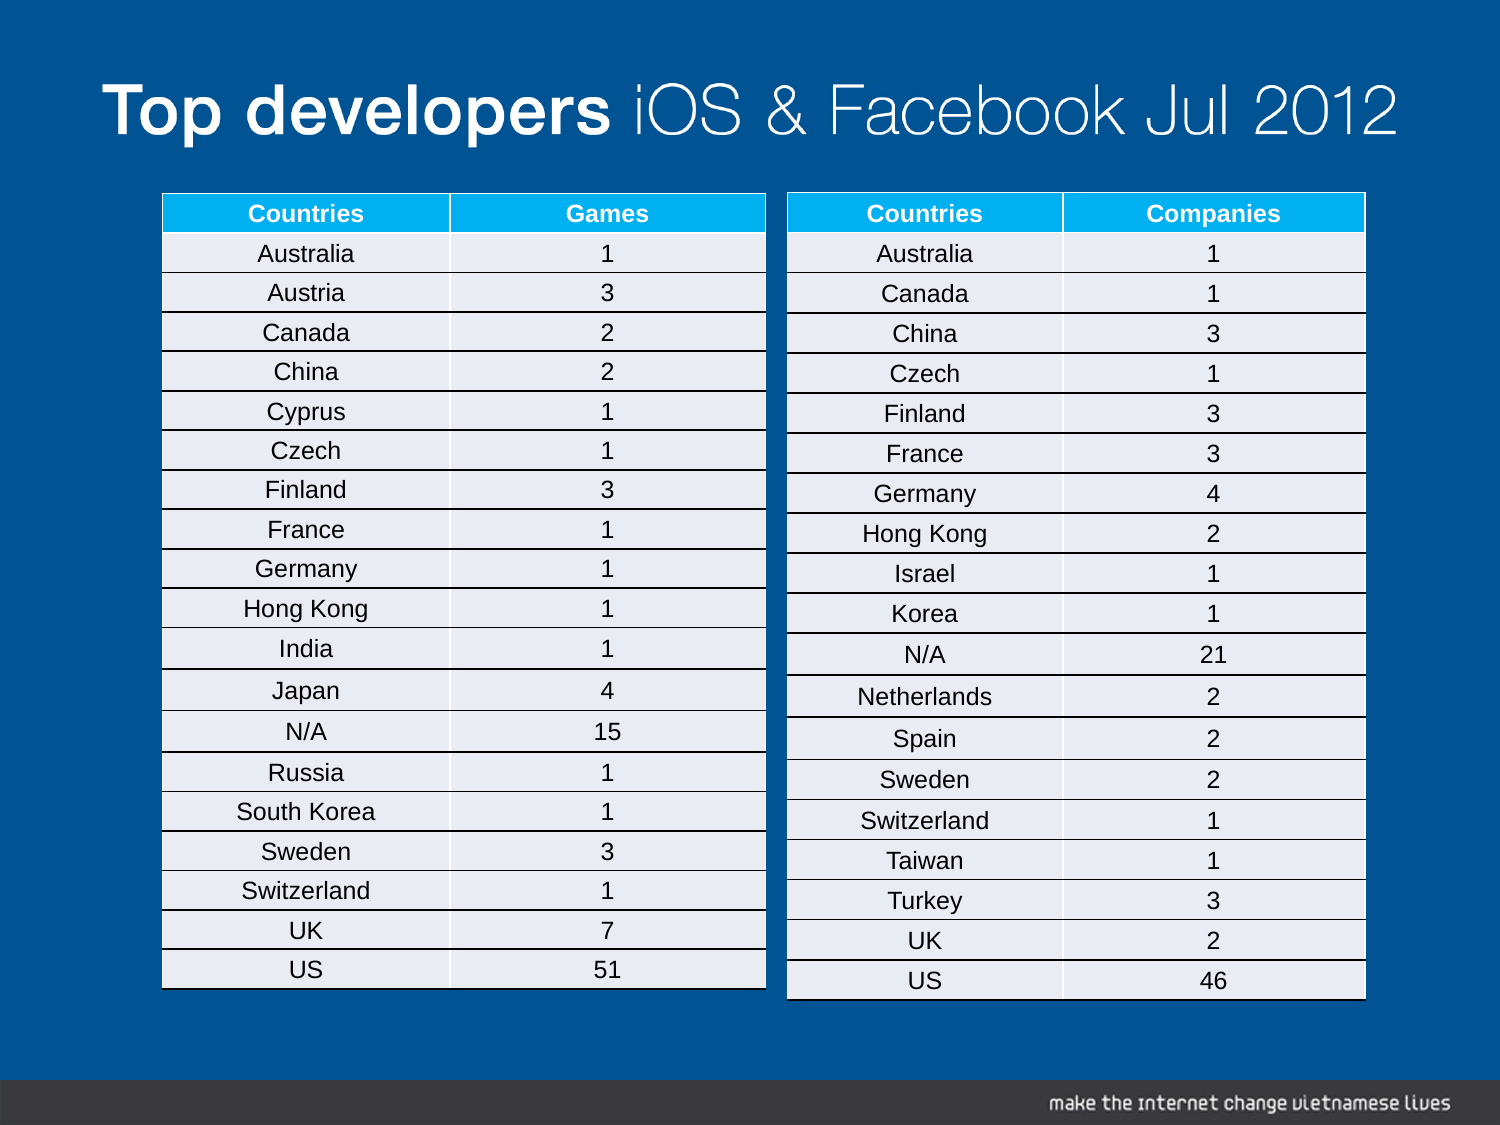

| Countries | Companies |
| --- | --- |
| Australia | 1 |
| Canada | 1 |
| China | 3 |
| Czech | 1 |
| Finland | 3 |
| France | 3 |
| Germany | 4 |
| Hong Kong | 2 |
| Israel | 1 |
| Korea | 1 |
| N/A | 21 |
| Netherlands | 2 |
| Spain | 2 |
| Sweden | 2 |
| Switzerland | 1 |
| Taiwan | 1 |
| Turkey | 3 |
| UK | 2 |
| US | 46 |
| Countries | Games |
| --- | --- |
| Australia | 1 |
| Austria | 3 |
| Canada | 2 |
| China | 2 |
| Cyprus | 1 |
| Czech | 1 |
| Finland | 3 |
| France | 1 |
| Germany | 1 |
| Hong Kong | 1 |
| India | 1 |
| Japan | 4 |
| N/A | 15 |
| Russia | 1 |
| South Korea | 1 |
| Sweden | 3 |
| Switzerland | 1 |
| UK | 7 |
| US | 51 |